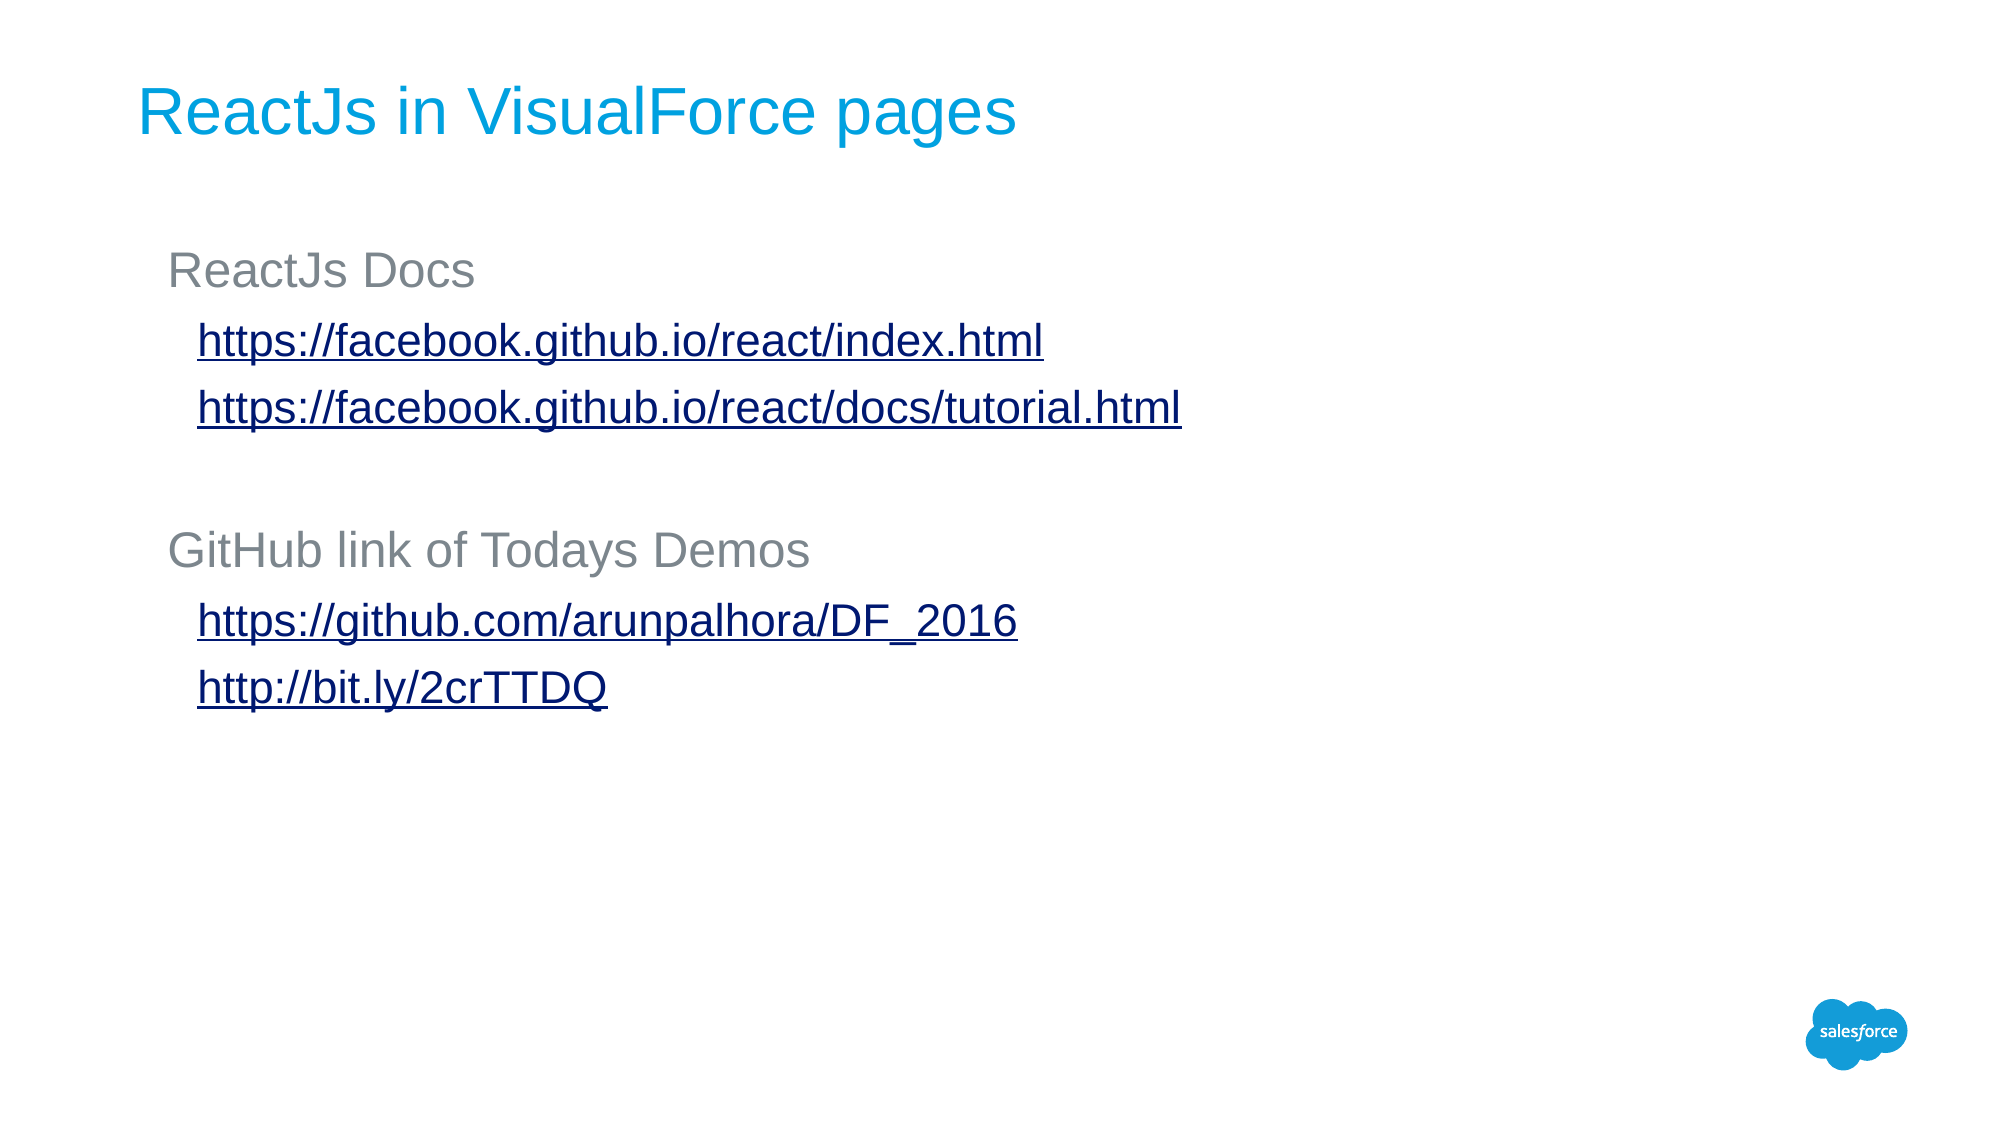

# ReactJs in VisualForce pages
ReactJs Docs
https://facebook.github.io/react/index.html
https://facebook.github.io/react/docs/tutorial.html

GitHub link of Todays Demos
https://github.com/arunpalhora/DF_2016
http://bit.ly/2crTTDQ